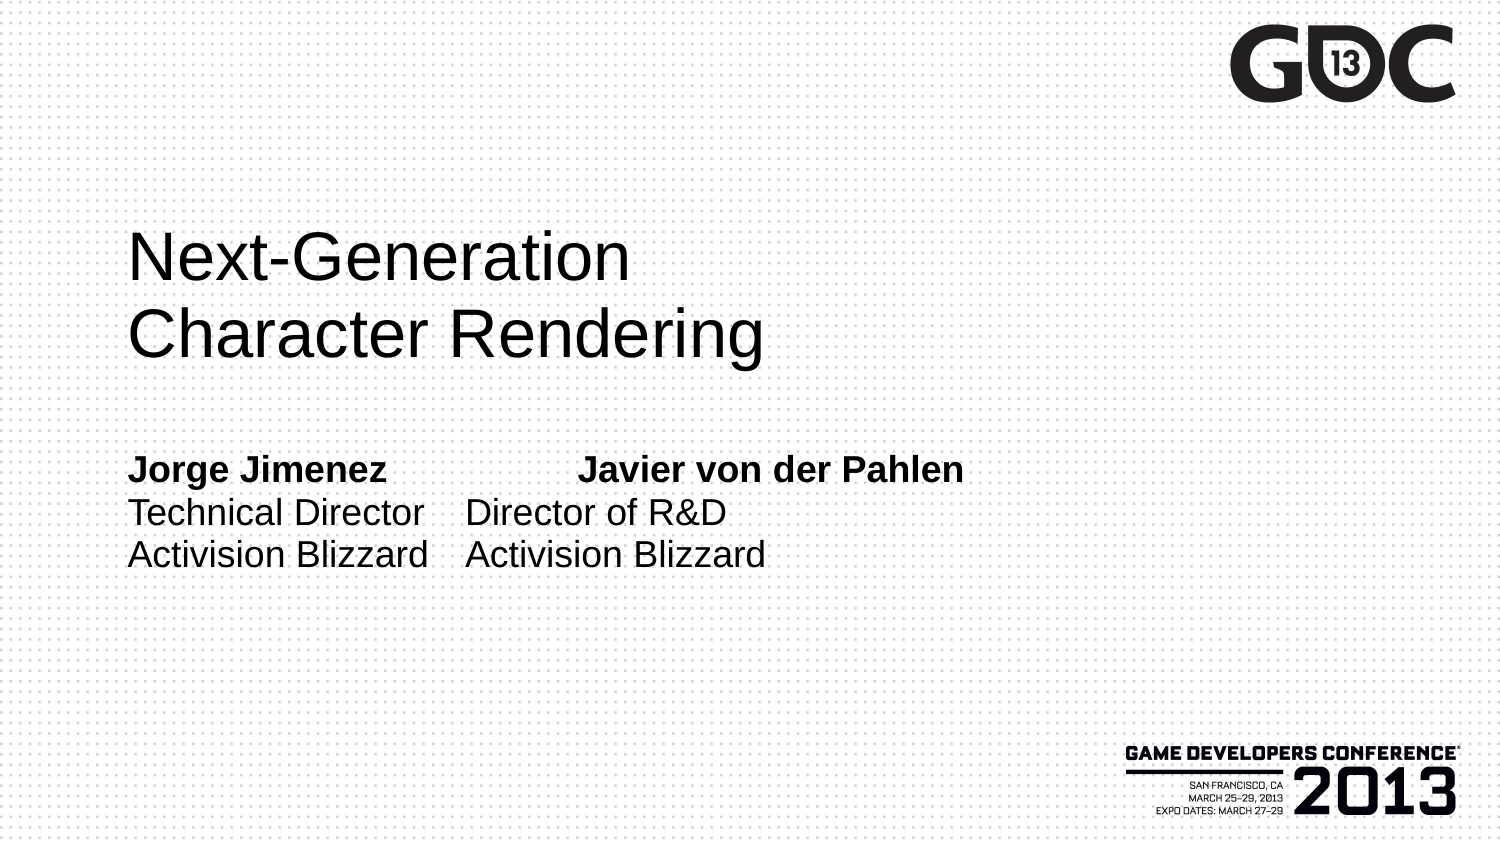

Next-Generation
Character Rendering
Jorge Jimenez		Javier von der Pahlen
Technical Director	Director of R&D
Activision Blizzard	Activision Blizzard